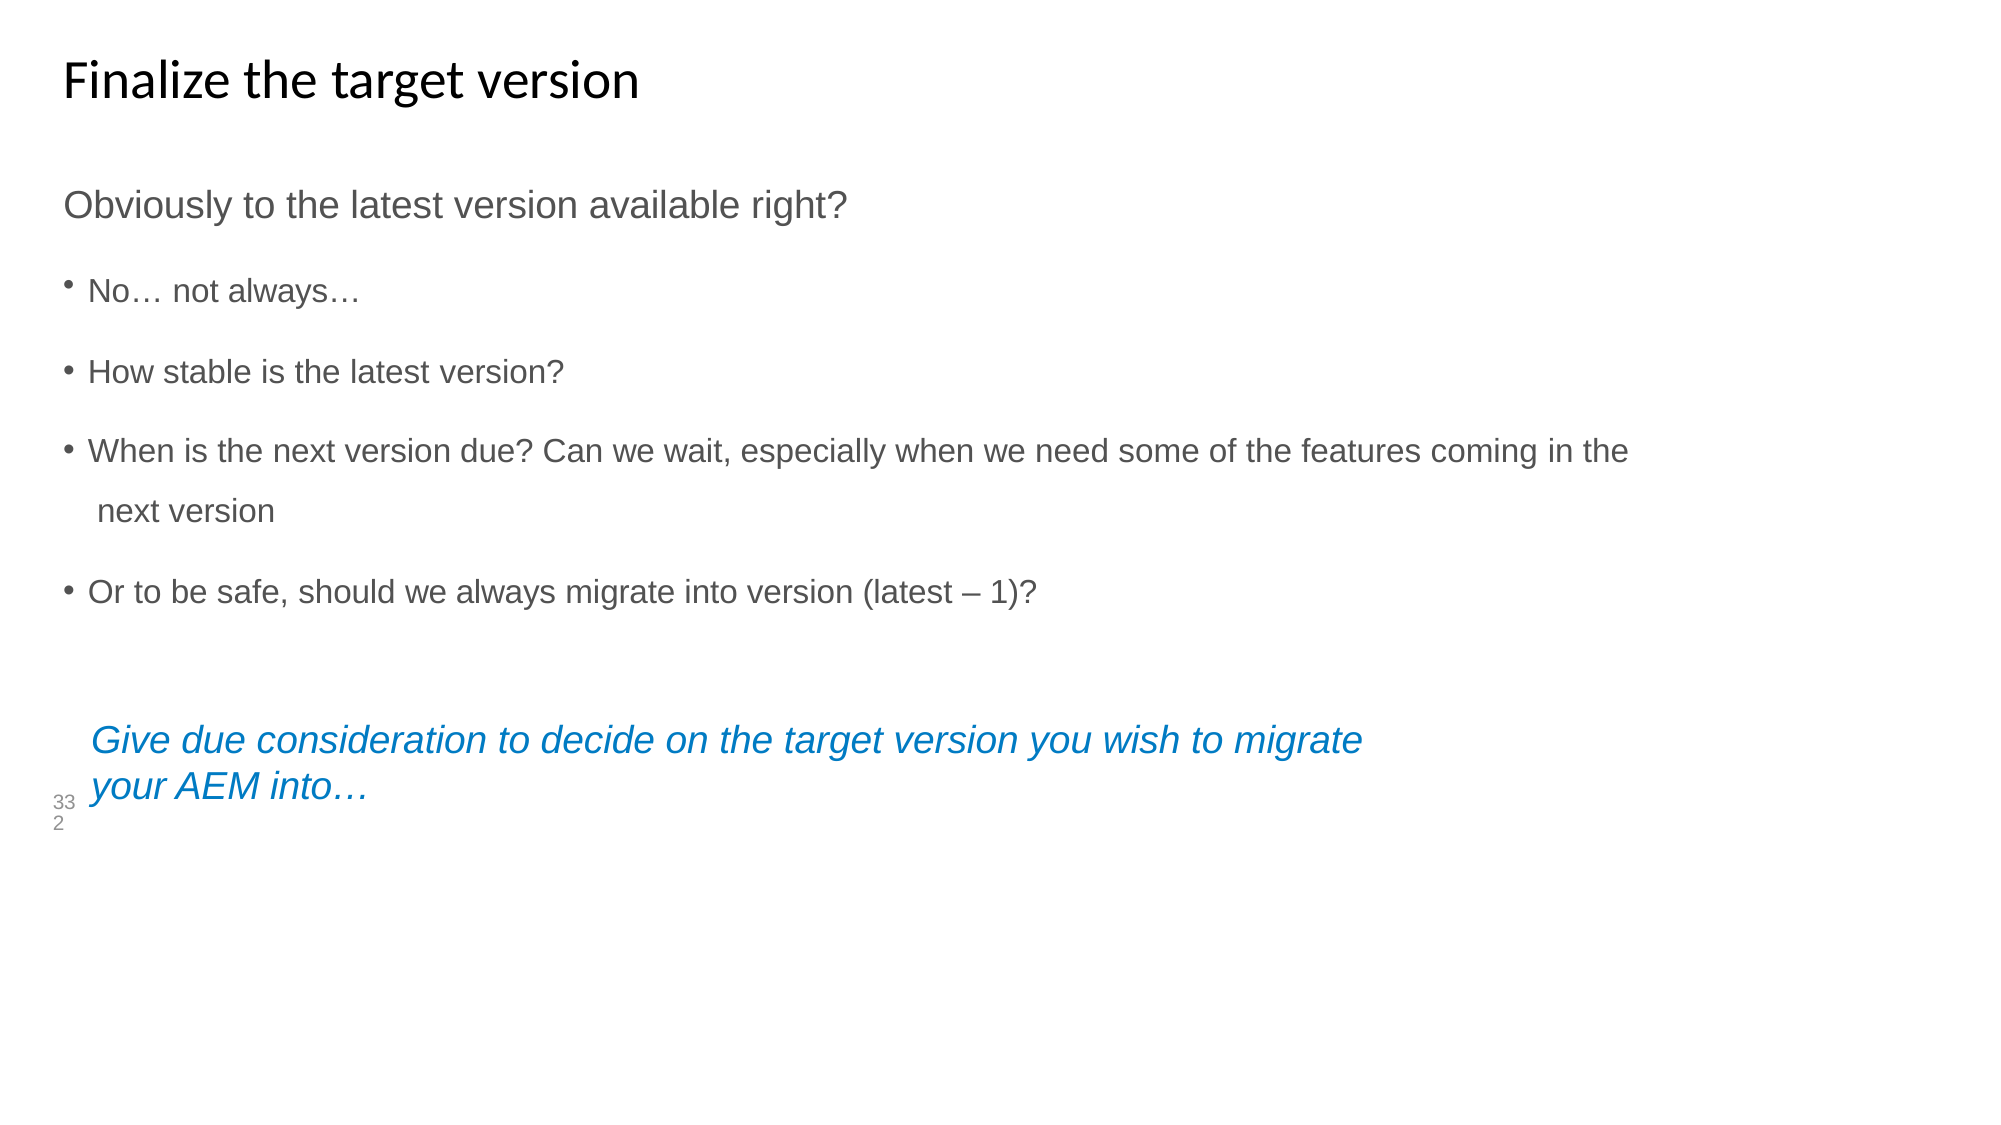

# Finalize the target version
Obviously to the latest version available right?

No… not always…

How stable is the latest version?
When is the next version due? Can we wait, especially when we need some of the features coming in the  next version

Or to be safe, should we always migrate into version (latest – 1)?
Give due consideration to decide on the target version you wish to migrate
your AEM into…
332